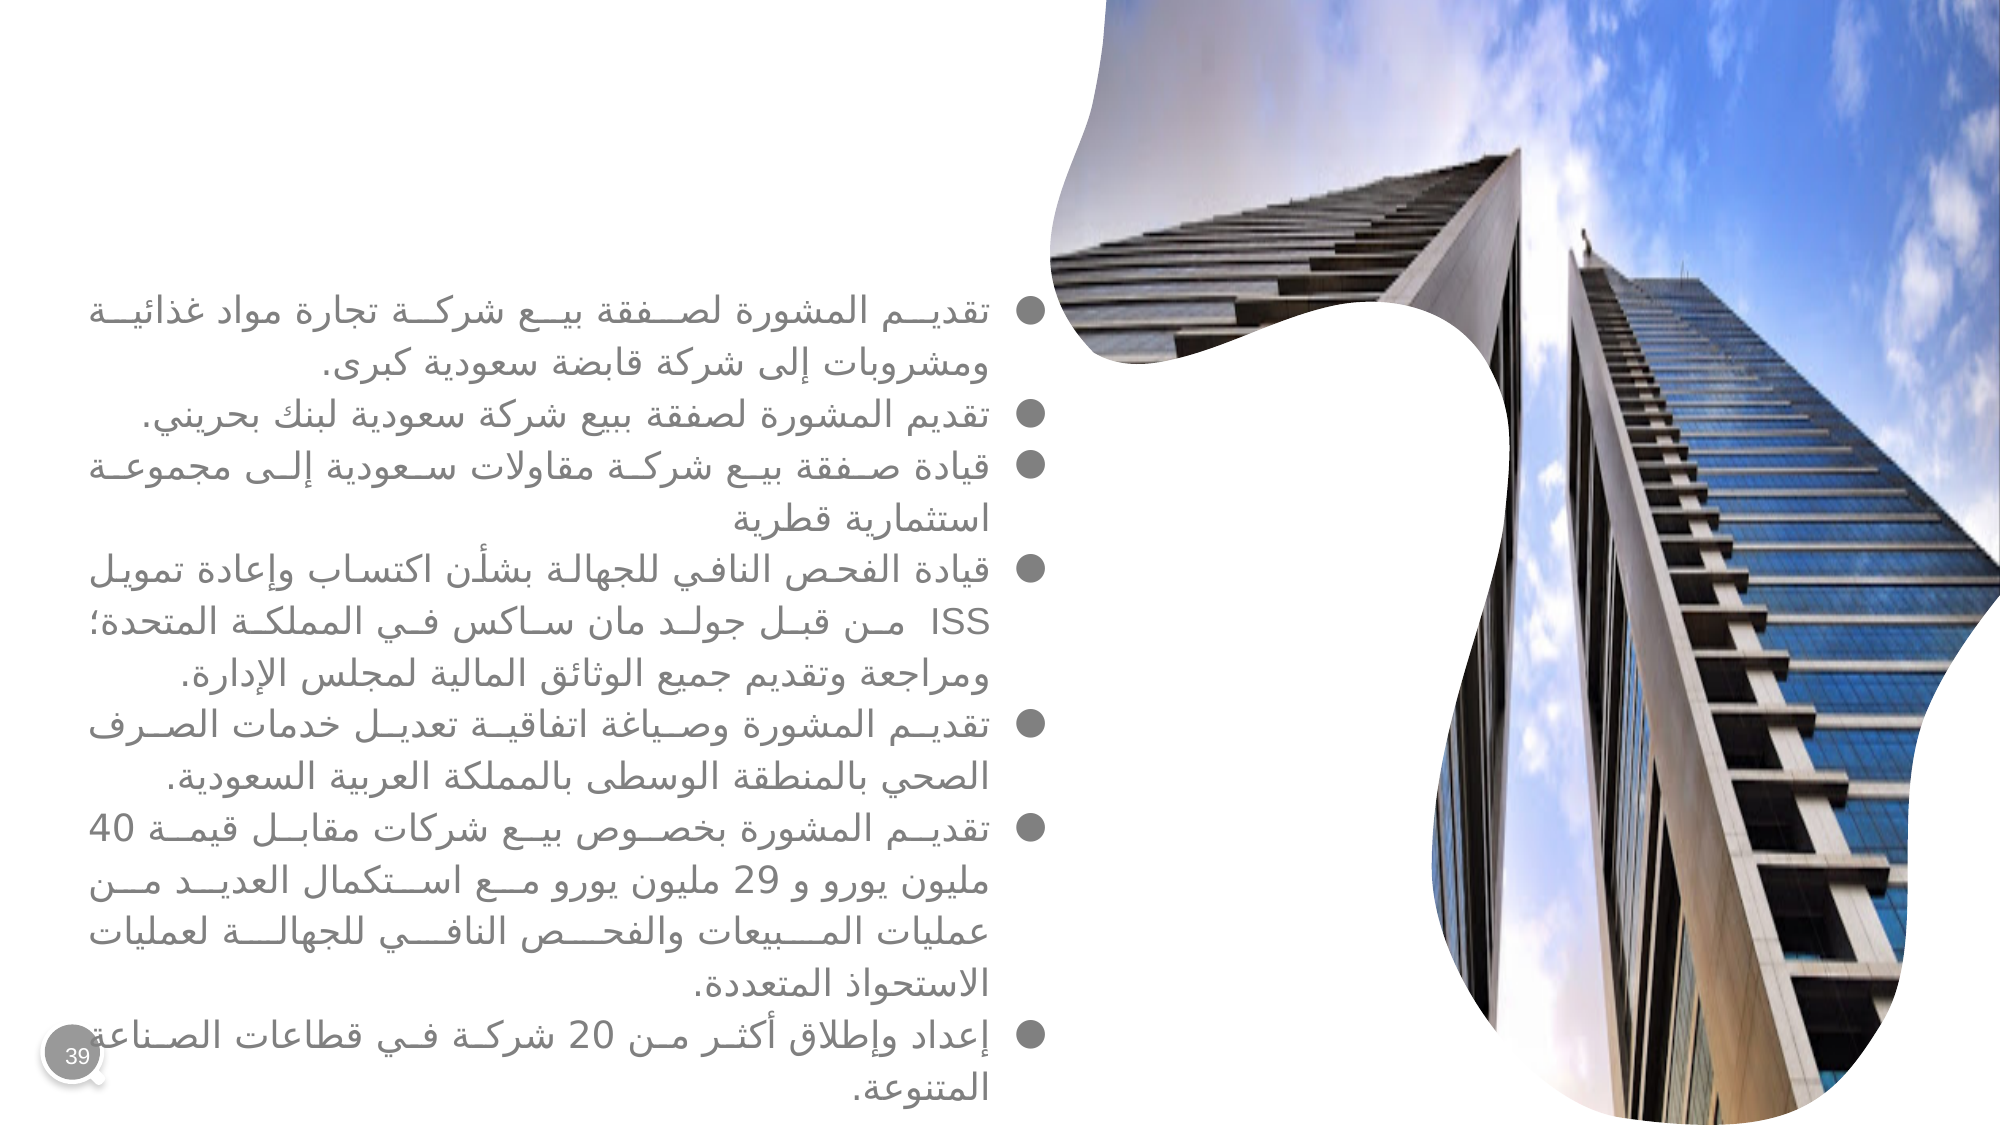

تقديم المشورة لصفقة بيع شركة تجارة مواد غذائية ومشروبات إلى شركة قابضة سعودية كبرى.
تقديم المشورة لصفقة ببيع شركة سعودية لبنك بحريني.
قيادة صفقة بيع شركة مقاولات سعودية إلى مجموعة استثمارية قطرية
قيادة الفحص النافي للجهالة بشأن اكتساب وإعادة تمويل ISS  من قبل جولد مان ساكس في المملكة المتحدة؛ ومراجعة وتقديم جميع الوثائق المالية لمجلس الإدارة.
تقديم المشورة وصياغة اتفاقية تعديل خدمات الصرف الصحي بالمنطقة الوسطى بالمملكة العربية السعودية.
تقديم المشورة بخصوص بيع شركات مقابل قيمة 40 مليون يورو و 29 مليون يورو مع استكمال العديد من عمليات المبيعات والفحص النافي للجهالة لعمليات الاستحواذ المتعددة.
إعداد وإطلاق أكثر من 20 شركة في قطاعات الصناعة المتنوعة.

39